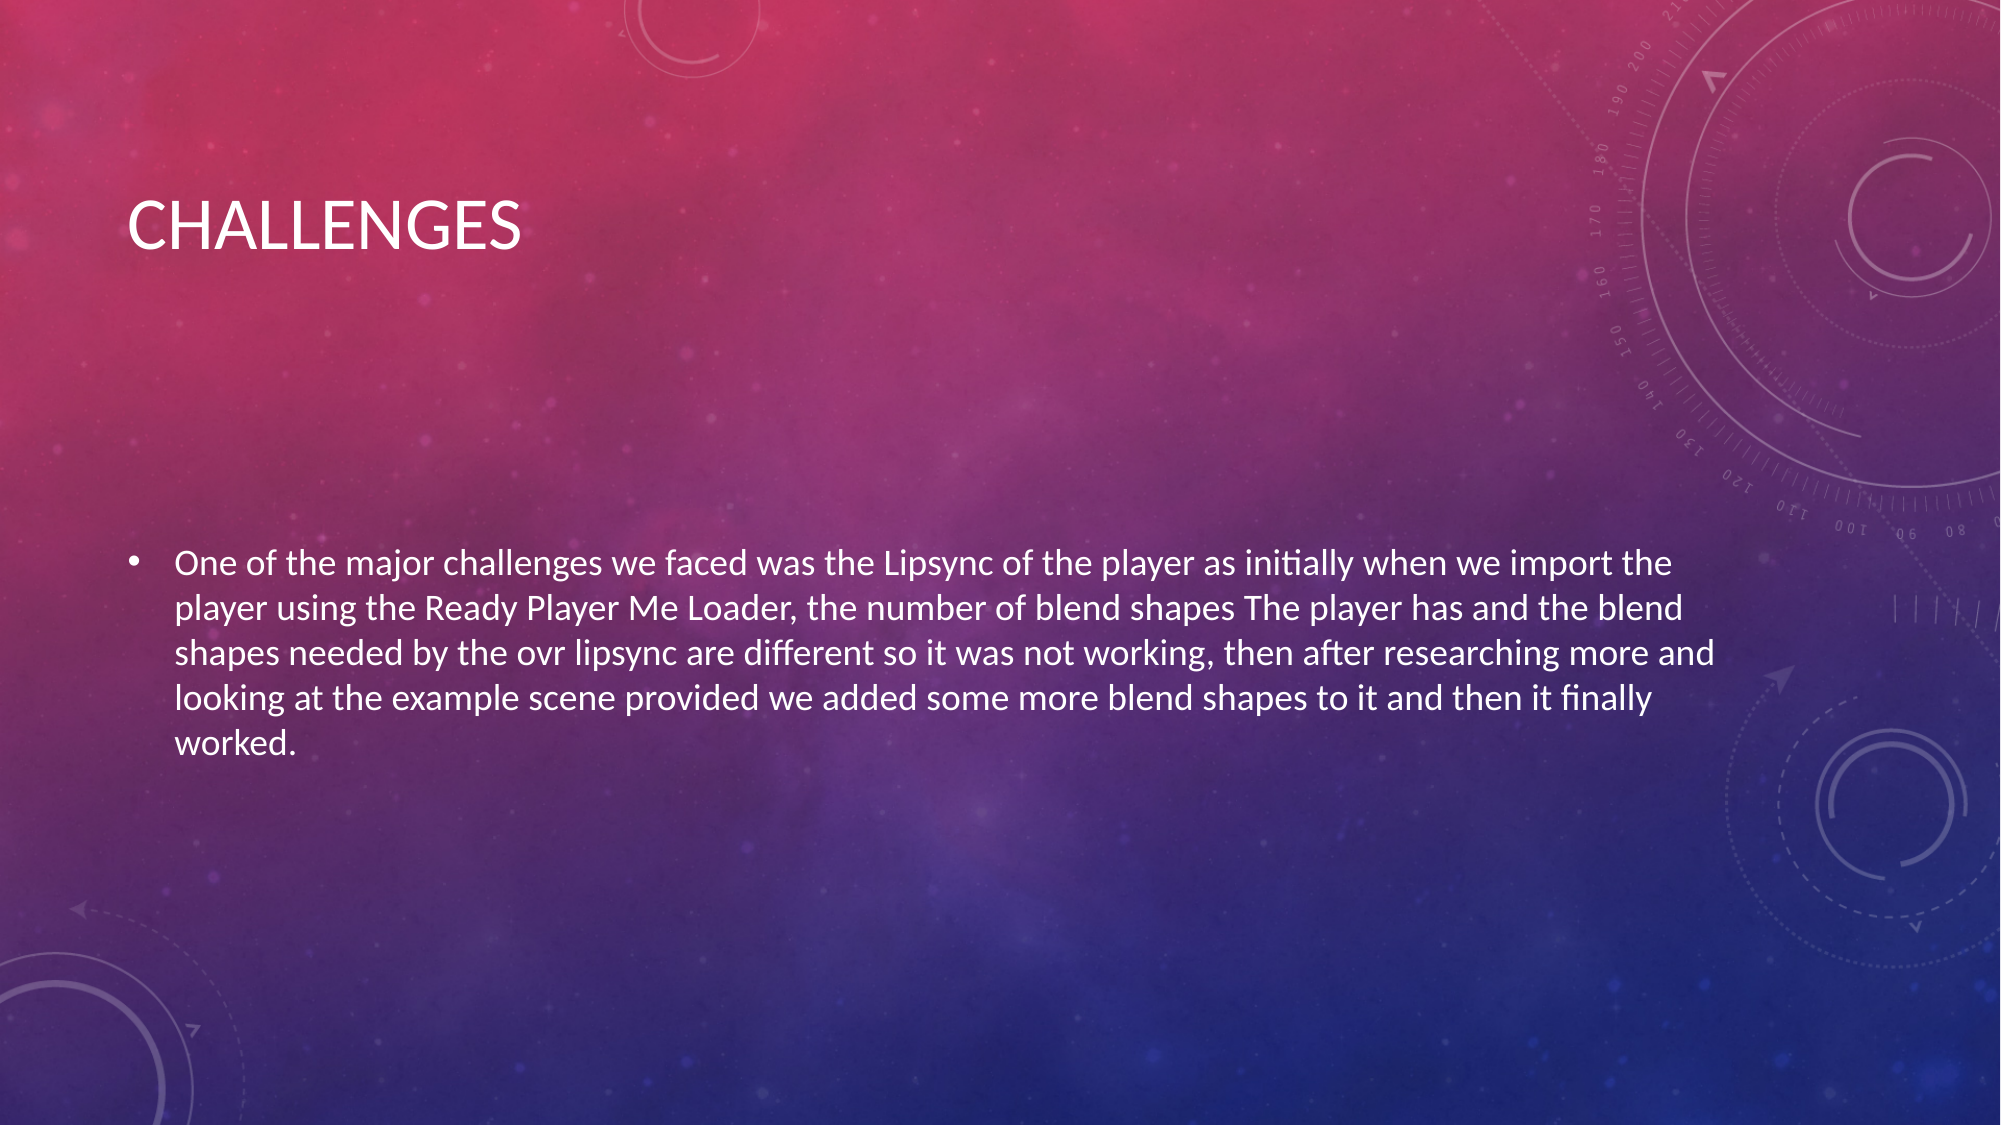

# CHallenges
One of the major challenges we faced was the Lipsync of the player as initially when we import the player using the Ready Player Me Loader, the number of blend shapes The player has and the blend shapes needed by the ovr lipsync are different so it was not working, then after researching more and looking at the example scene provided we added some more blend shapes to it and then it finally worked.